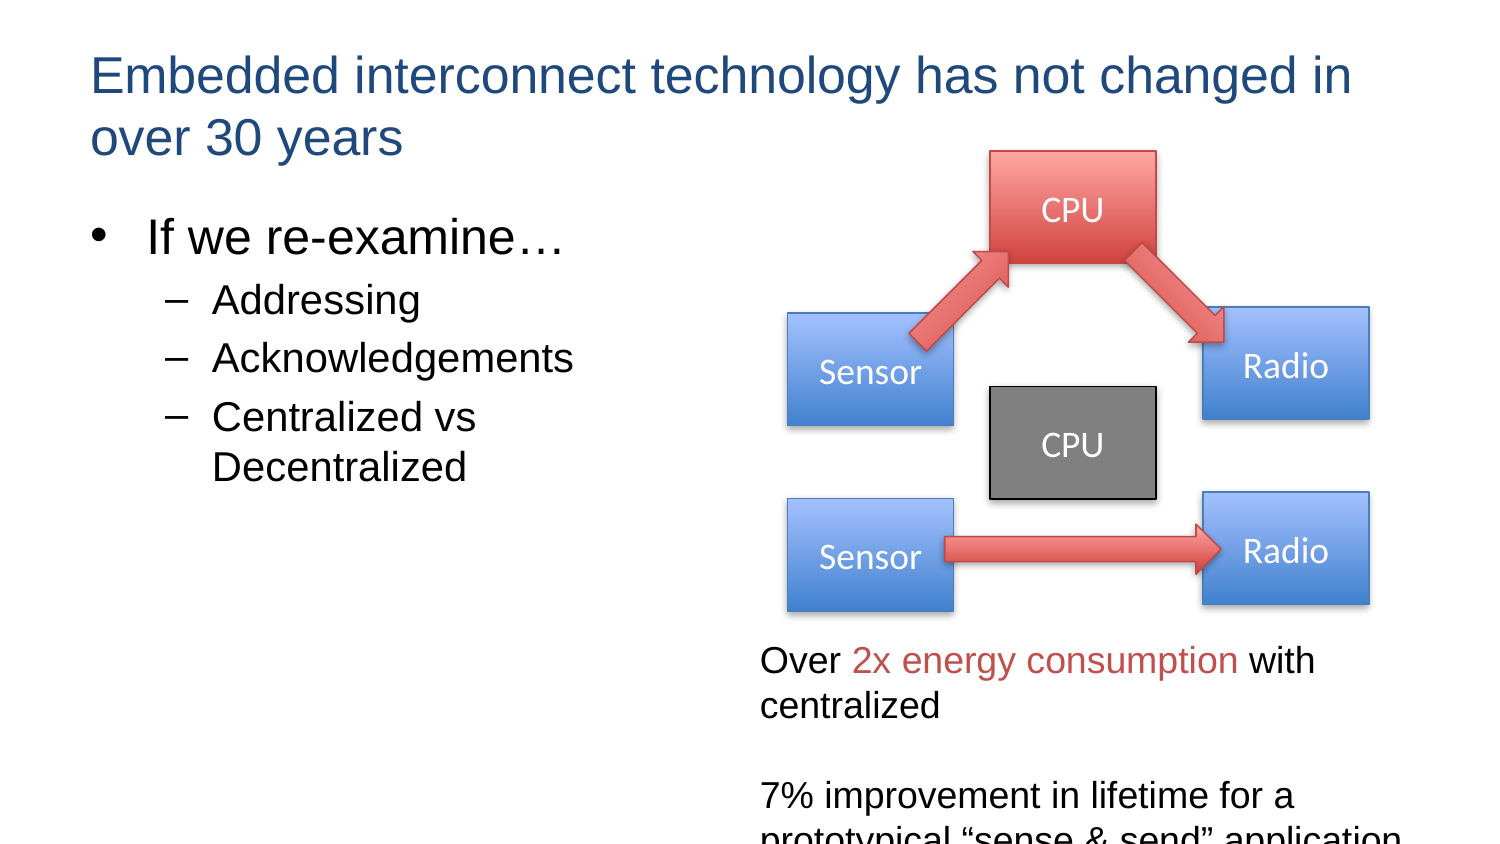

# Embedded interconnect technology has not changed in over 30 years
CPU
If we re-examine…
Addressing
Acknowledgements
Centralized vs Decentralized

Radio
Sensor
CPU
Radio
Sensor

Over 2x energy consumption with centralized

7% improvement in lifetime for a prototypical “sense & send” application